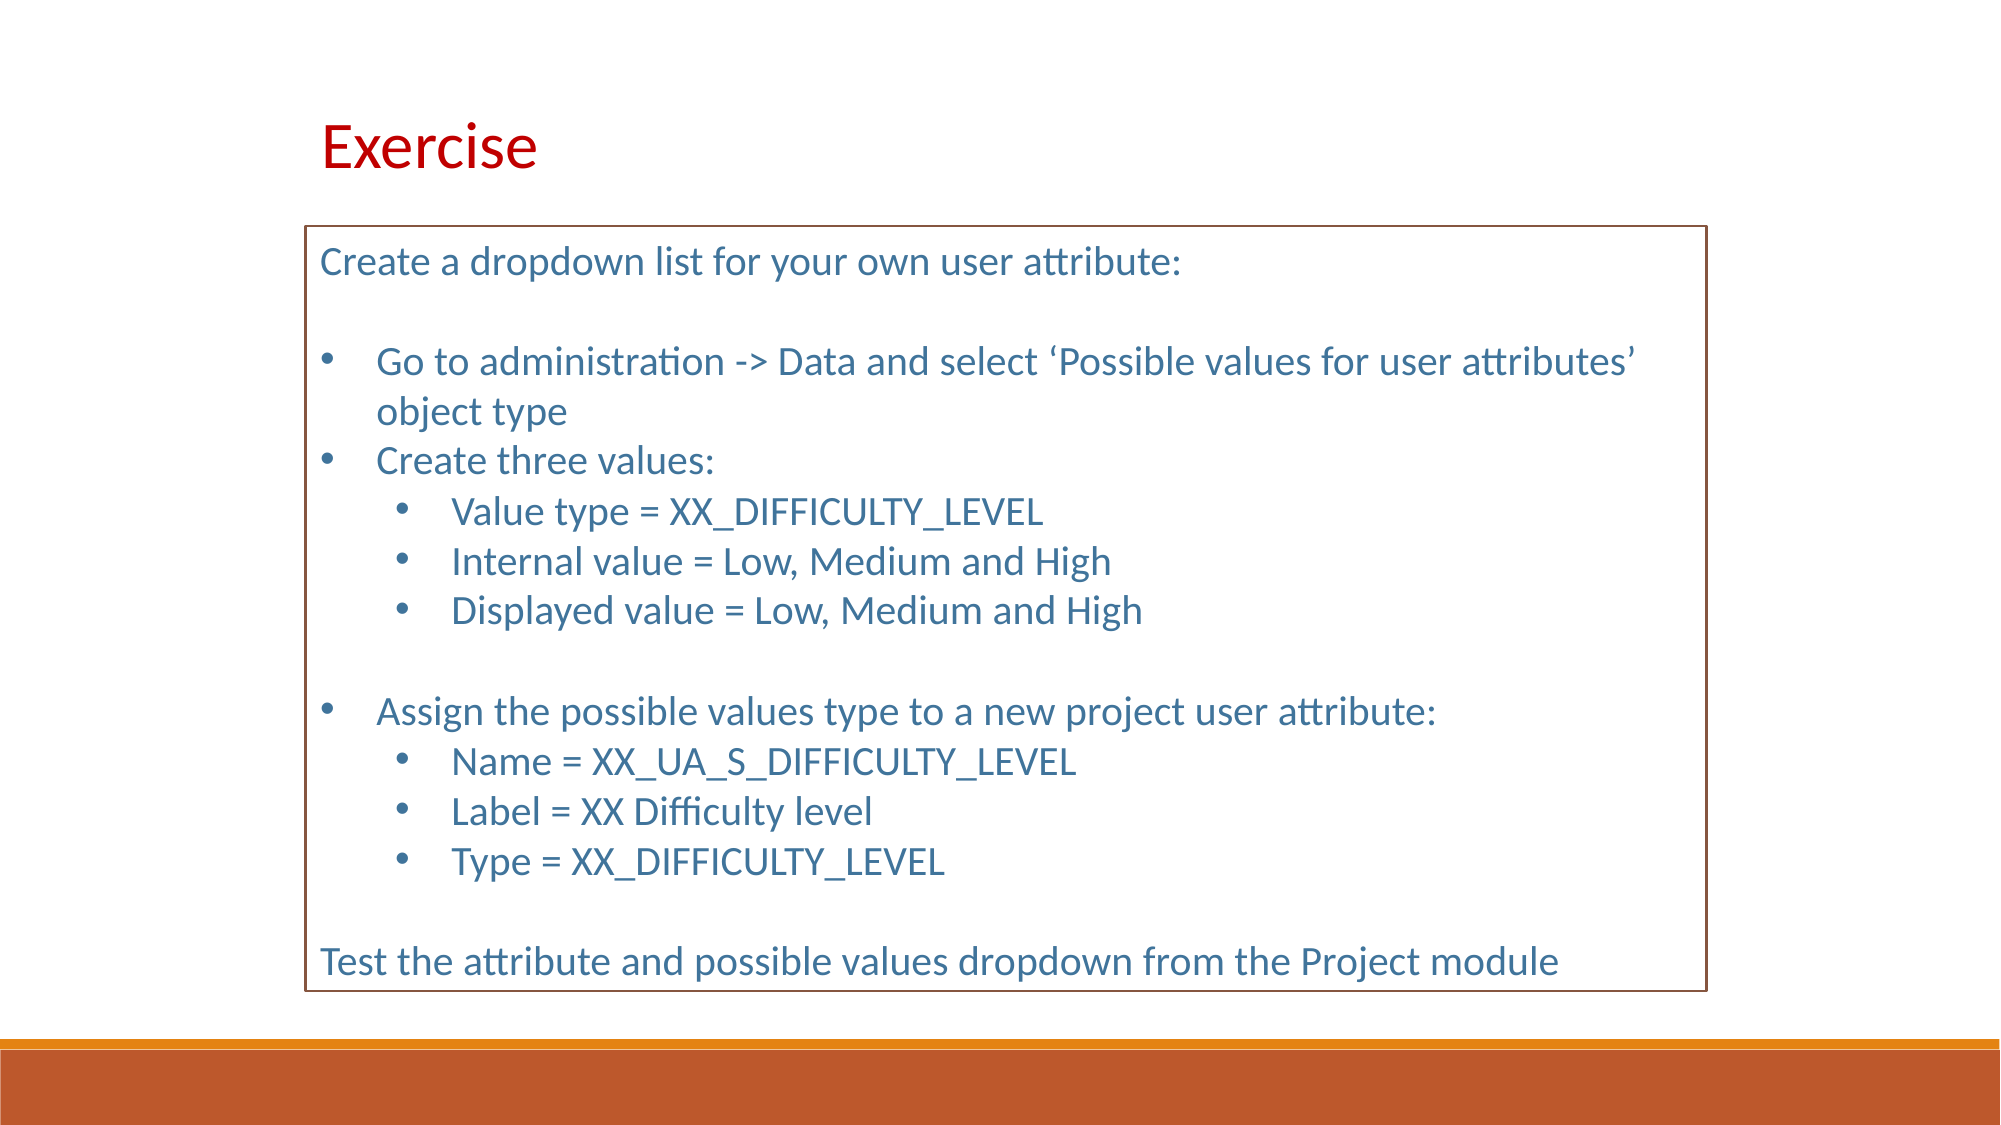

Exercise
Create a dropdown list for your own user attribute:

Go to administration -> Data and select ‘Possible values for user attributes’ object type
Create three values:
Value type = XX_DIFFICULTY_LEVEL
Internal value = Low, Medium and High
Displayed value = Low, Medium and High

Assign the possible values type to a new project user attribute:
Name = XX_UA_S_DIFFICULTY_LEVEL
Label = XX Difficulty level
Type = XX_DIFFICULTY_LEVEL

Test the attribute and possible values dropdown from the Project module